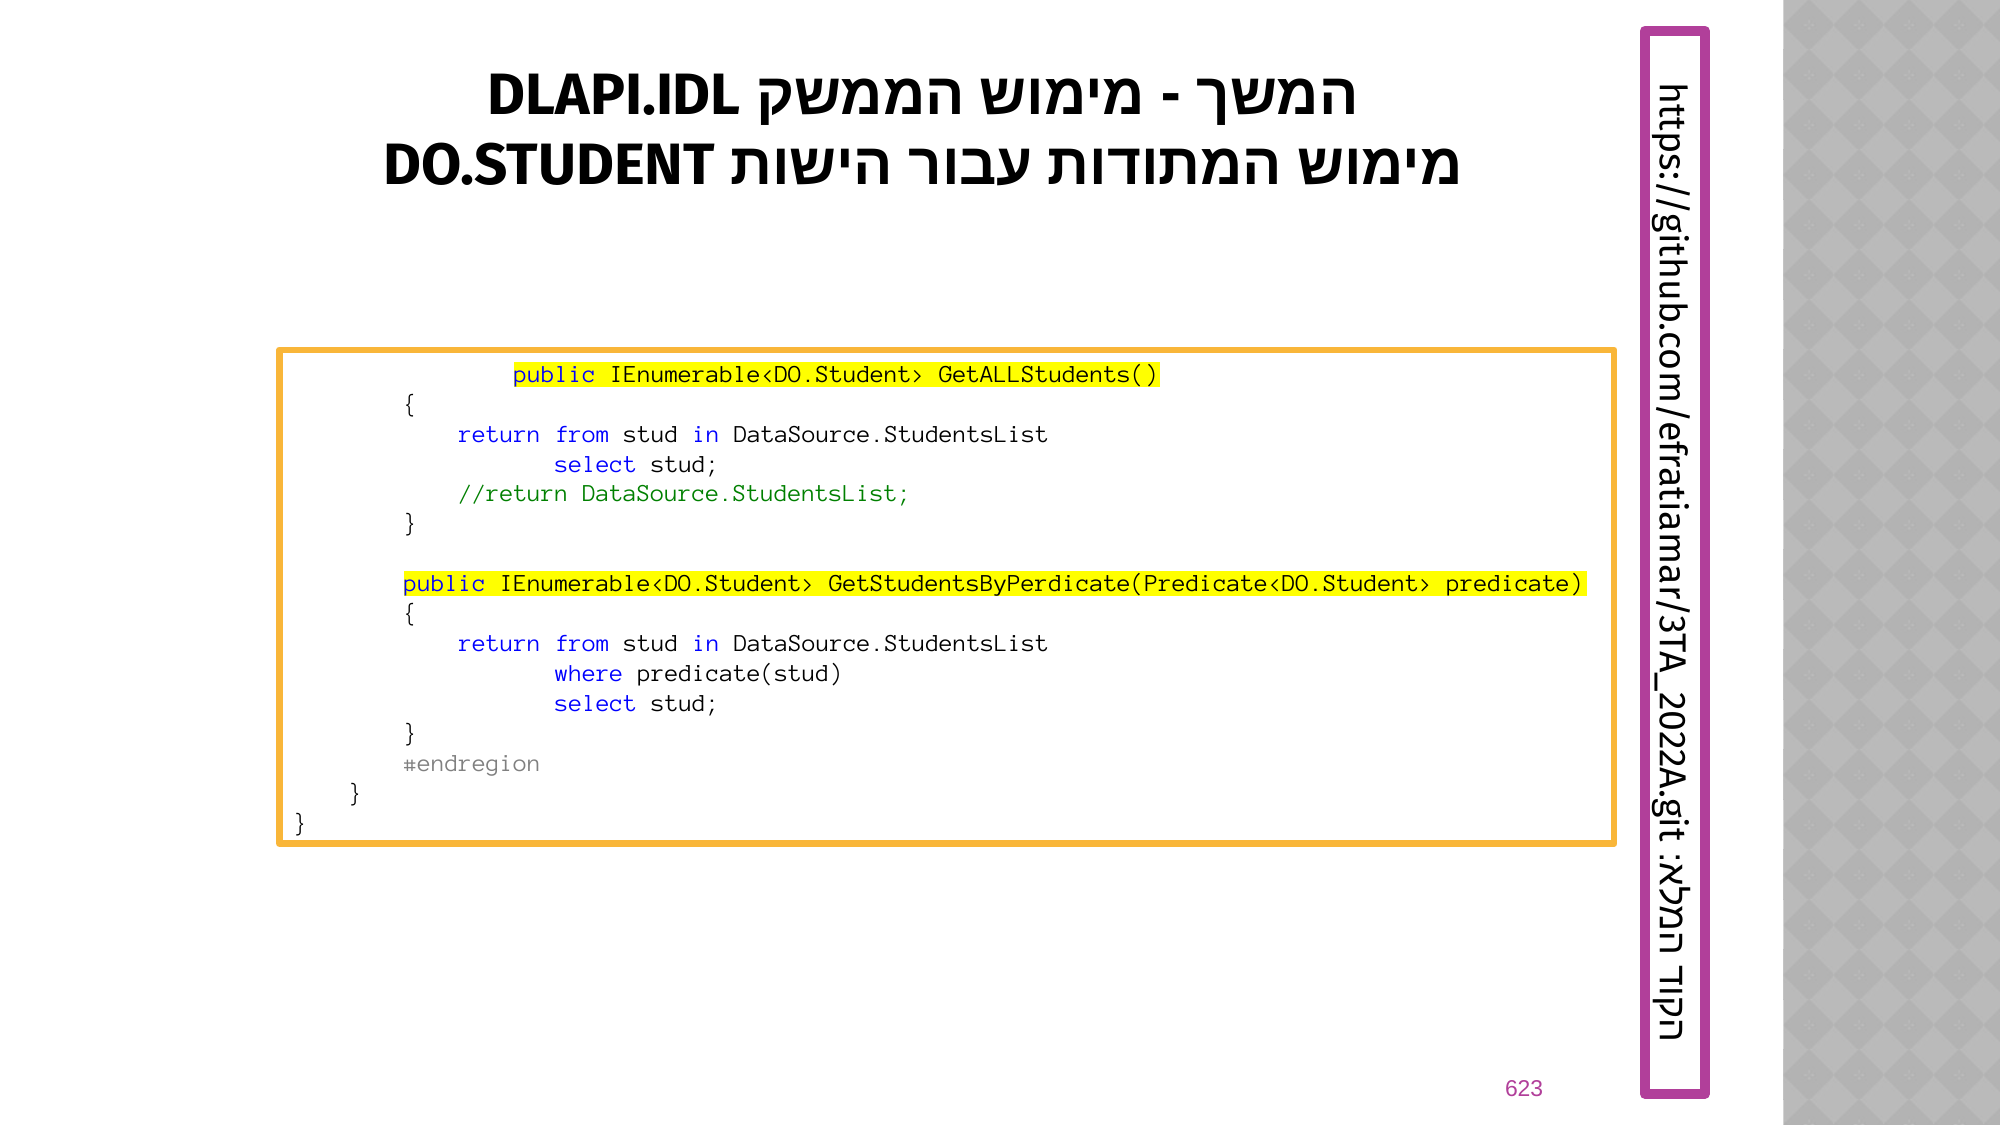

# המשך - מימוש הממשק DLAPI.IDL מימוש המתודות עבור הישות DO.STUDENT
                public IEnumerable<DO.Student> GetALLStudents()
        {
            return from stud in DataSource.StudentsList
                   select stud;
            //return DataSource.StudentsList;
        }

        public IEnumerable<DO.Student> GetStudentsByPerdicate(Predicate<DO.Student> predicate)
        {
            return from stud in DataSource.StudentsList
                   where predicate(stud)
                   select stud;
        }
        #endregion
    }
}
הקוד המלא: https://github.com/efratiamar/3TA_2022A.git
623